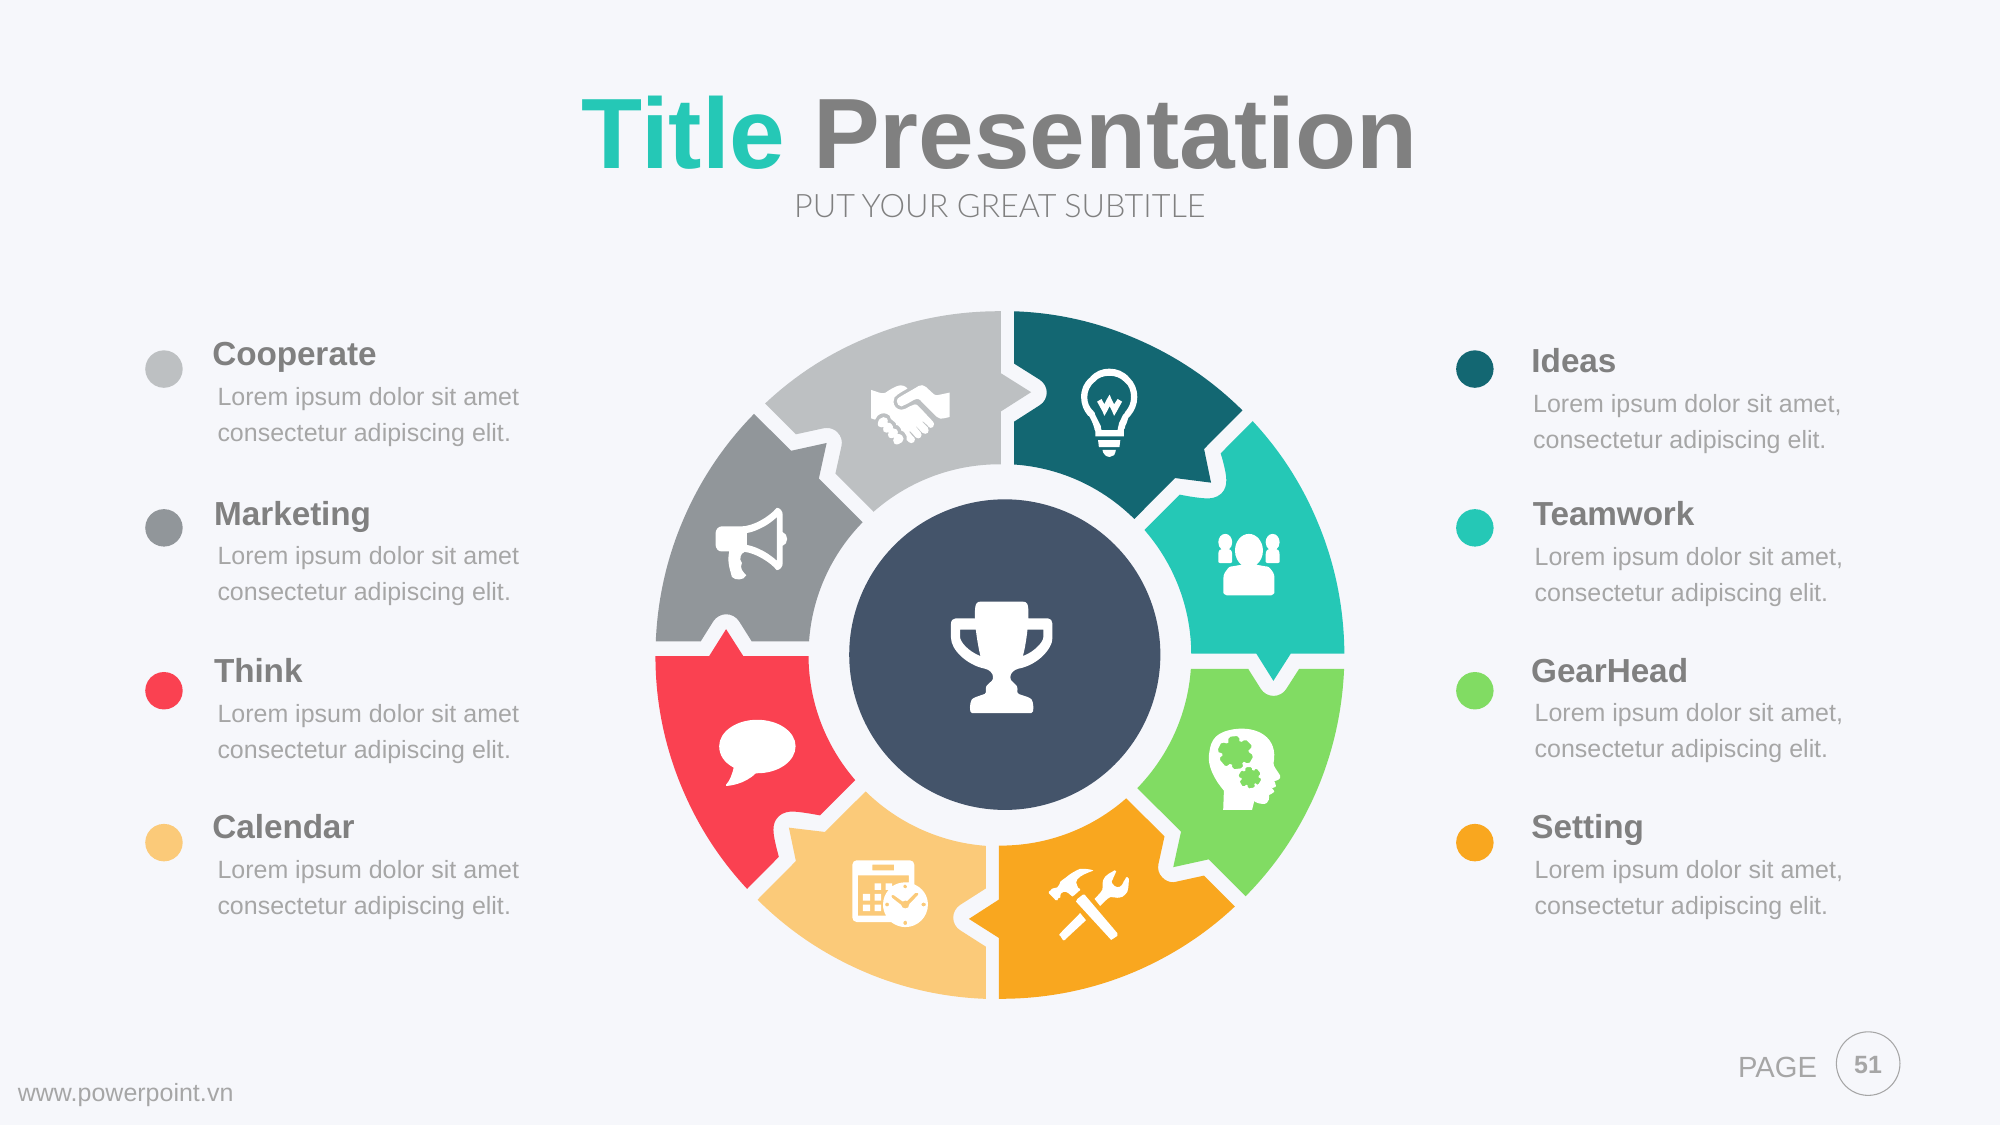

Title Presentation
PUT YOUR GREAT SUBTITLE

Cooperate
Ideas

Lorem ipsum dolor sit amet consectetur adipiscing elit.

Lorem ipsum dolor sit amet, consectetur adipiscing elit.

Marketing
Teamwork

Lorem ipsum dolor sit amet consectetur adipiscing elit.
Lorem ipsum dolor sit amet, consectetur adipiscing elit.

GearHead
Think

Lorem ipsum dolor sit amet, consectetur adipiscing elit.
Lorem ipsum dolor sit amet consectetur adipiscing elit.

Calendar
Setting

Lorem ipsum dolor sit amet consectetur adipiscing elit.
Lorem ipsum dolor sit amet, consectetur adipiscing elit.